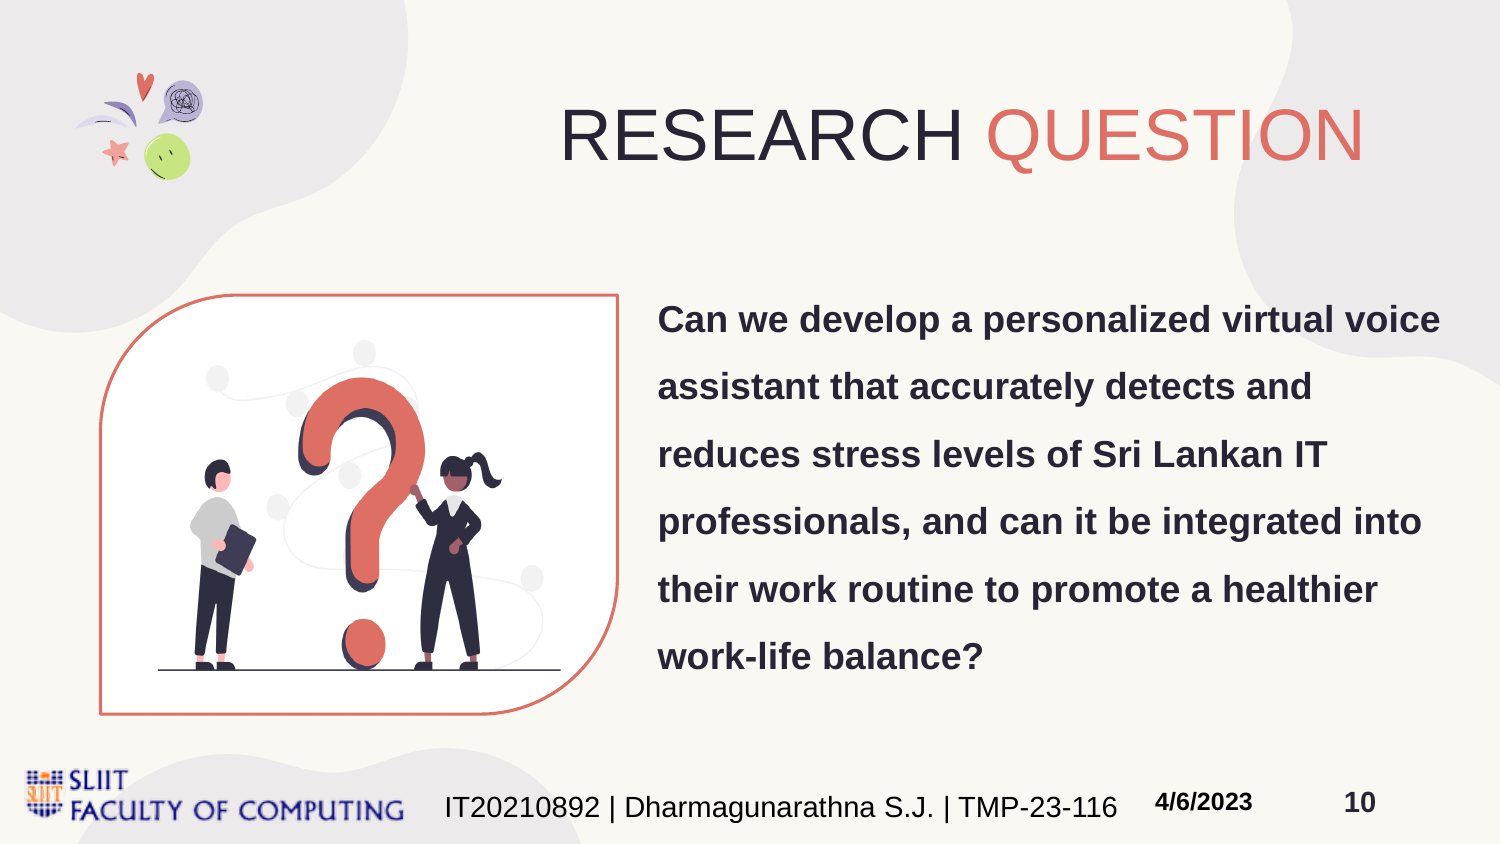

# RESEARCH QUESTION
Can we develop a personalized virtual voice assistant that accurately detects and reduces stress levels of Sri Lankan IT professionals, and can it be integrated into their work routine to promote a healthier work-life balance?

IT20210892 | Dharmagunarathna S.J. | TMP-23-116